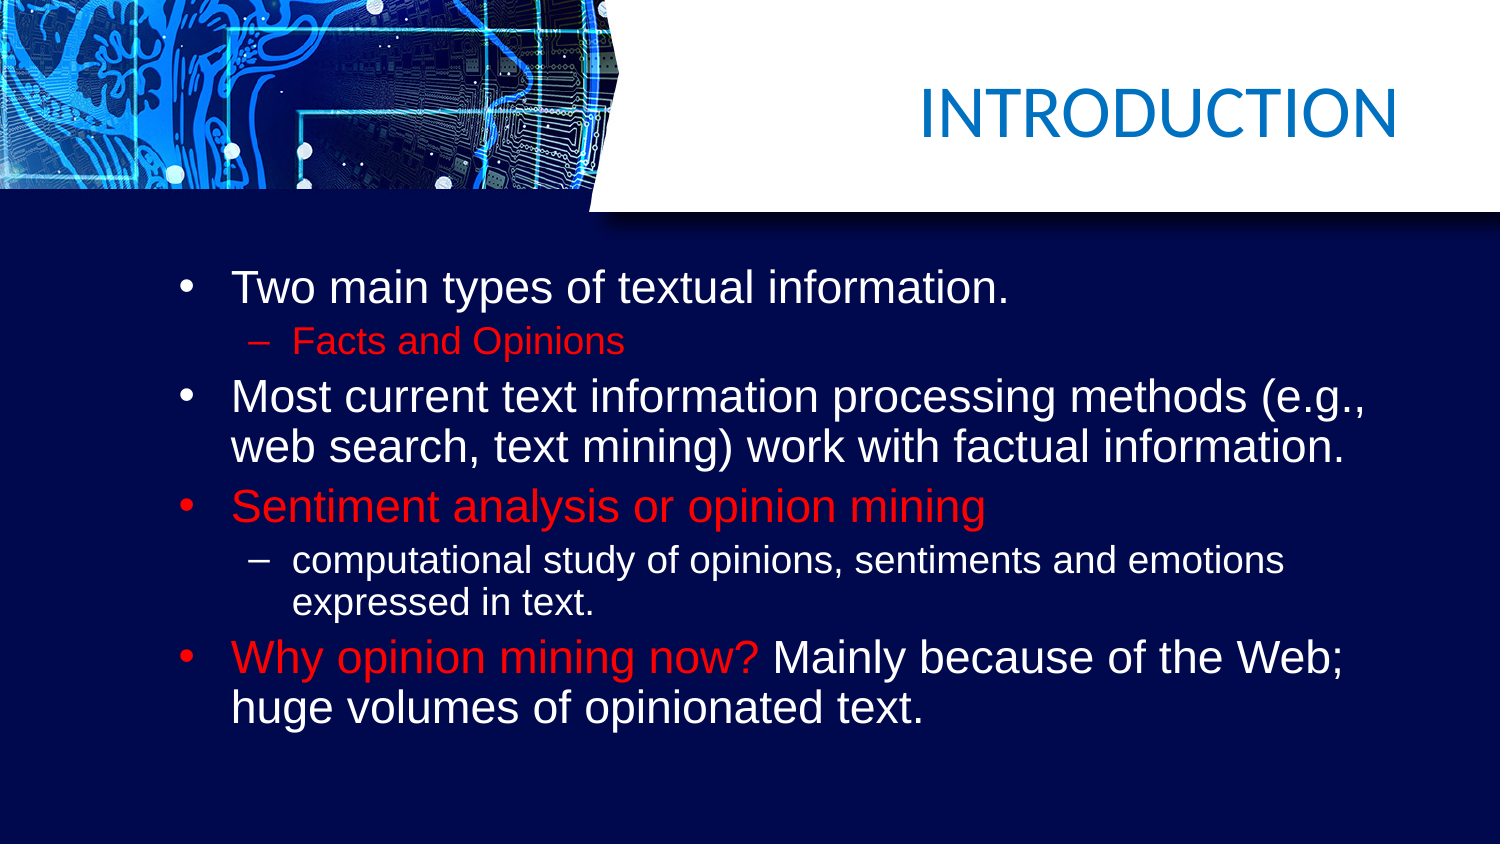

# INTRODUCTION
Two main types of textual information.
Facts and Opinions
Most current text information processing methods (e.g., web search, text mining) work with factual information.
Sentiment analysis or opinion mining
computational study of opinions, sentiments and emotions expressed in text.
Why opinion mining now? Mainly because of the Web; huge volumes of opinionated text.